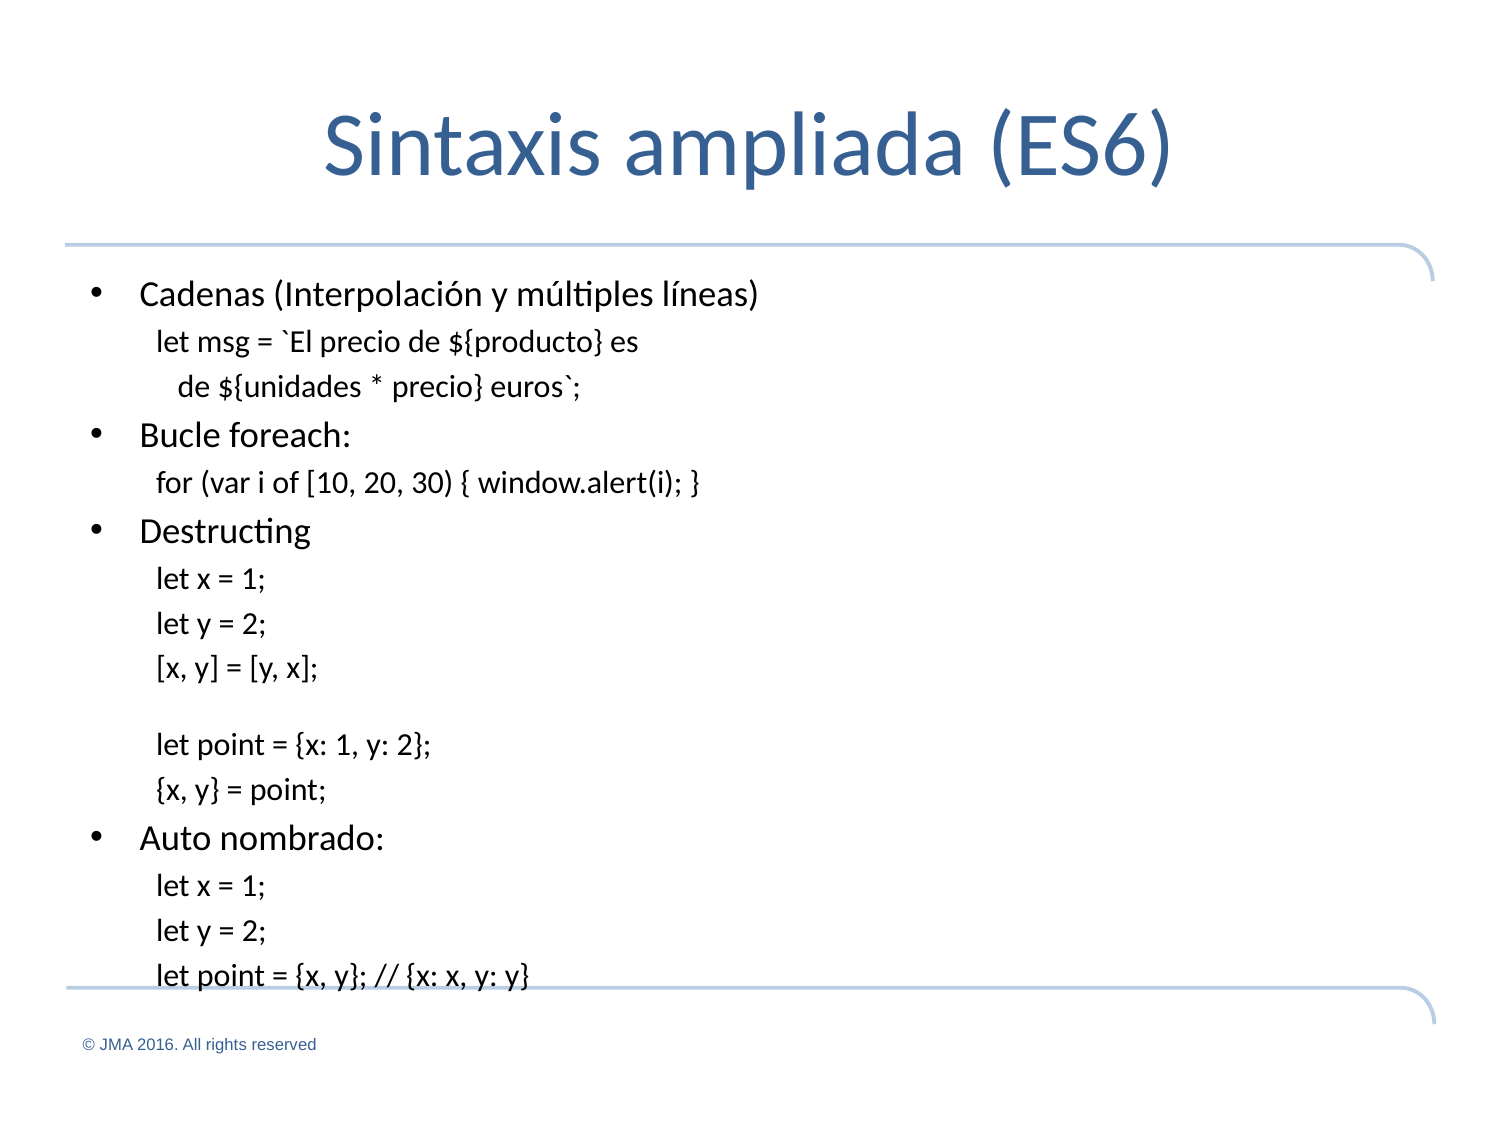

# Sintaxis ampliada (ES6)
Cadenas (Interpolación y múltiples líneas)
let msg = `El precio de ${producto} es
   de ${unidades * precio} euros`;
Bucle foreach:
for (var i of [10, 20, 30) { window.alert(i); }
Destructing
let x = 1;
let y = 2;
[x, y] = [y, x];

let point = {x: 1, y: 2};
{x, y} = point;
Auto nombrado:
let x = 1;
let y = 2;
let point = {x, y}; // {x: x, y: y}